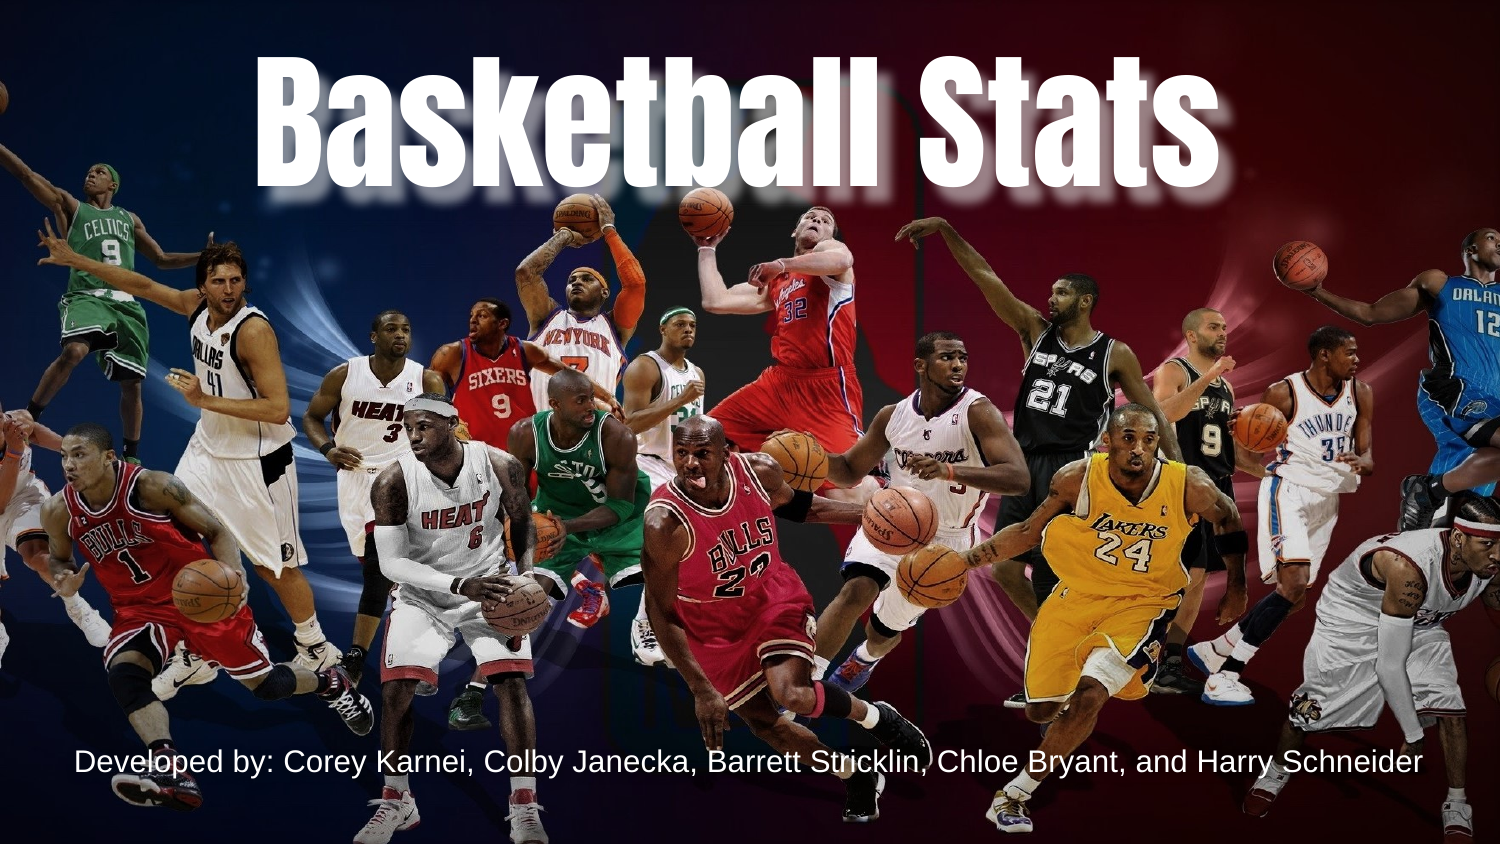

# Basketball Stats
Developed by: Corey Karnei, Colby Janecka, Barrett Stricklin, Chloe Bryant, and Harry Schneider